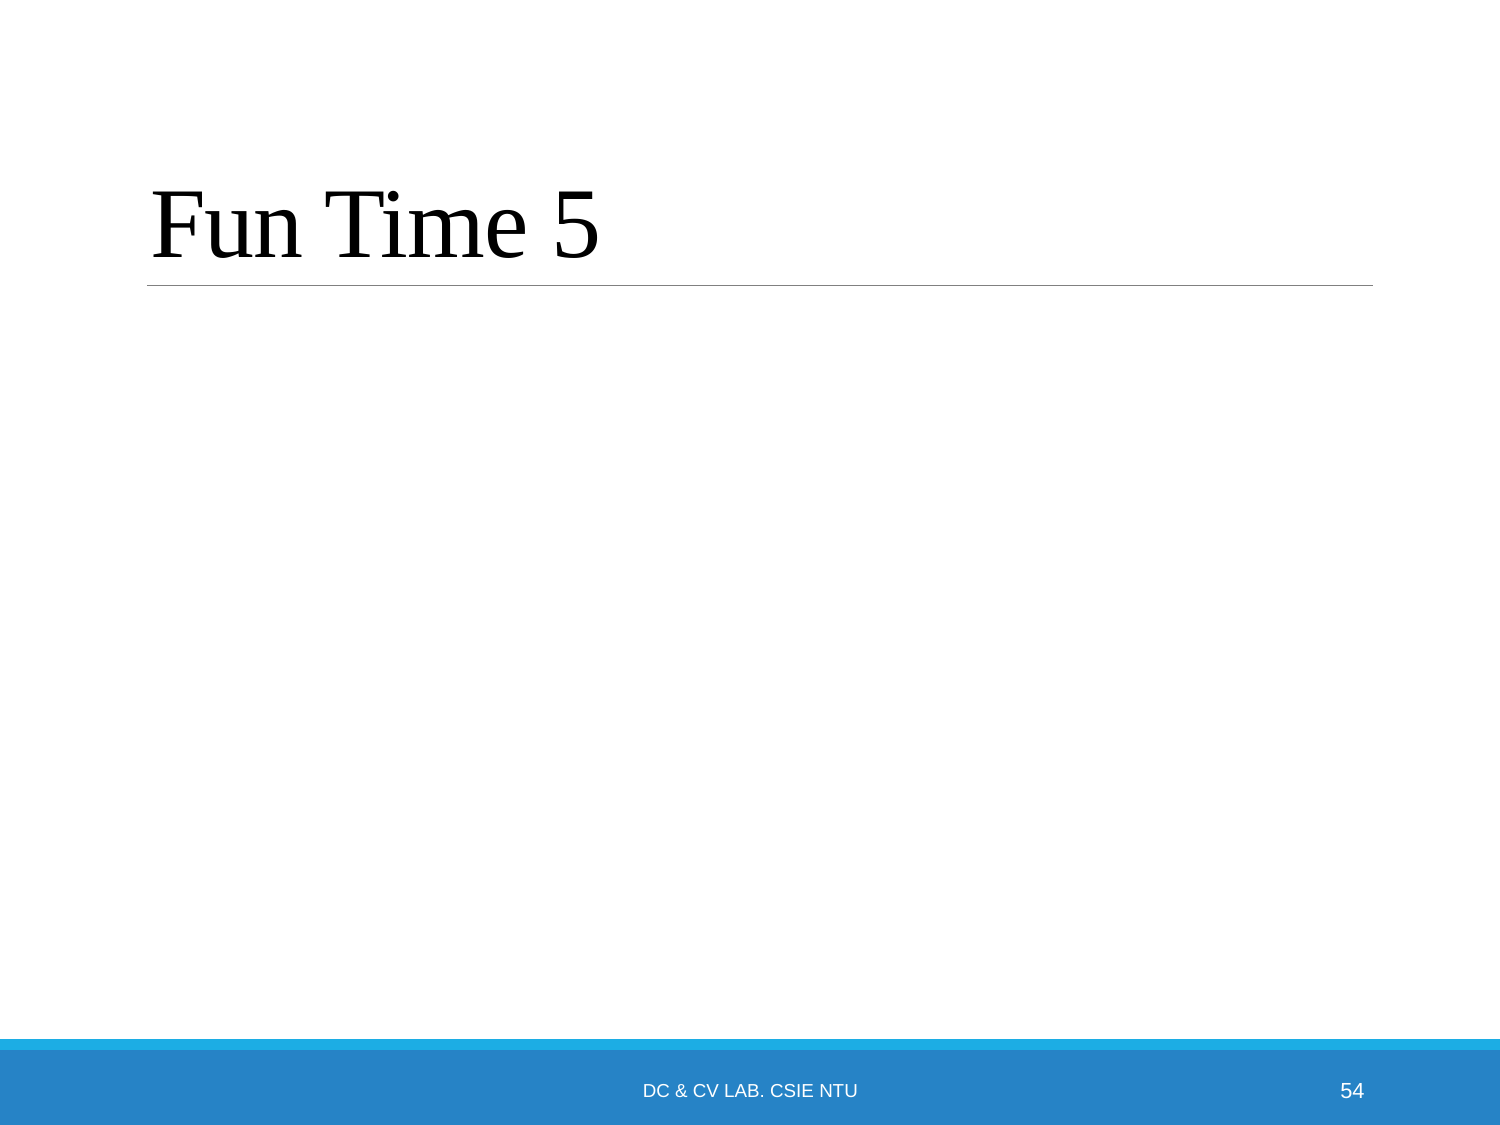

# Fun Time 5

DC & CV Lab. CSIE NTU
54